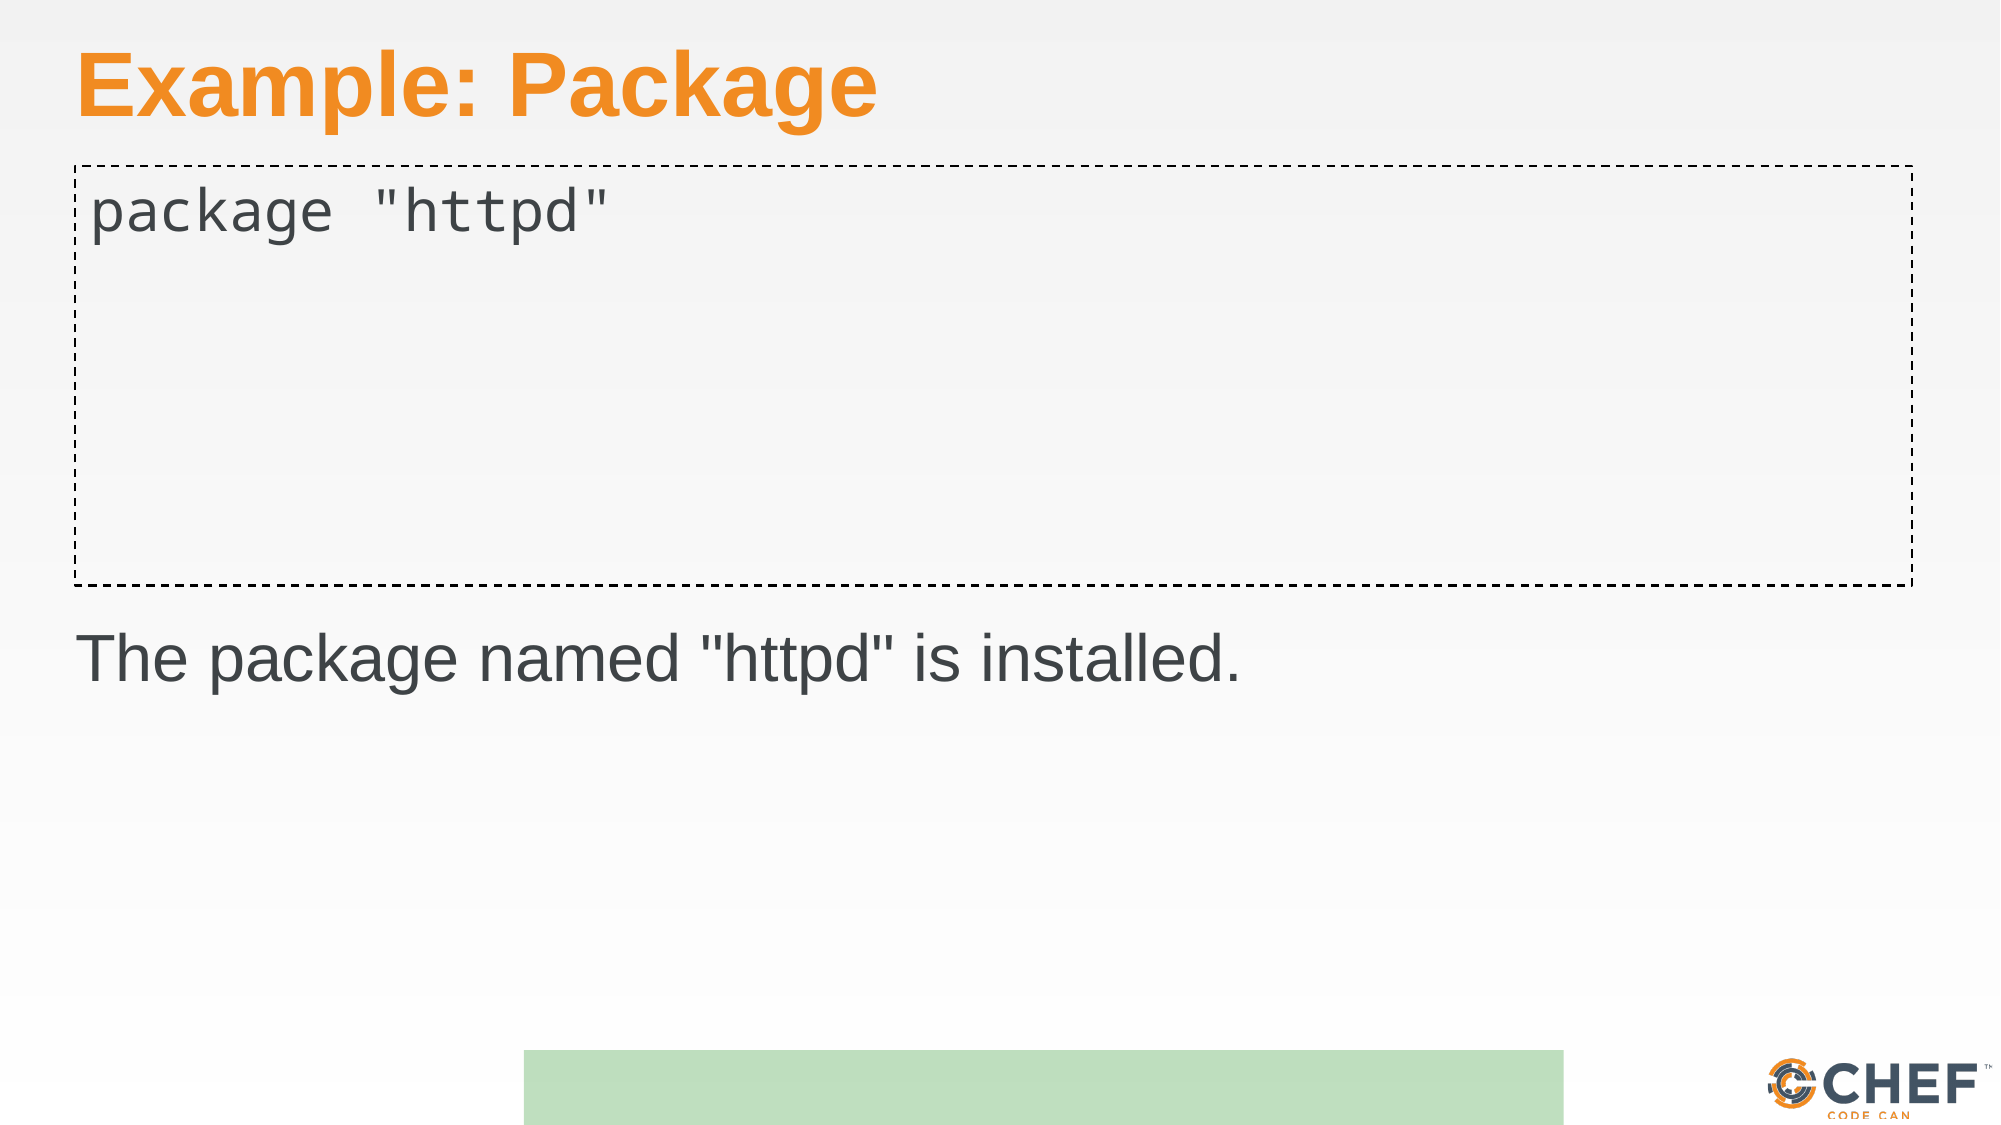

# Example: Package
package "httpd"
The package named "httpd" is installed.
http://docs.chef.io/chef/resources.html#package